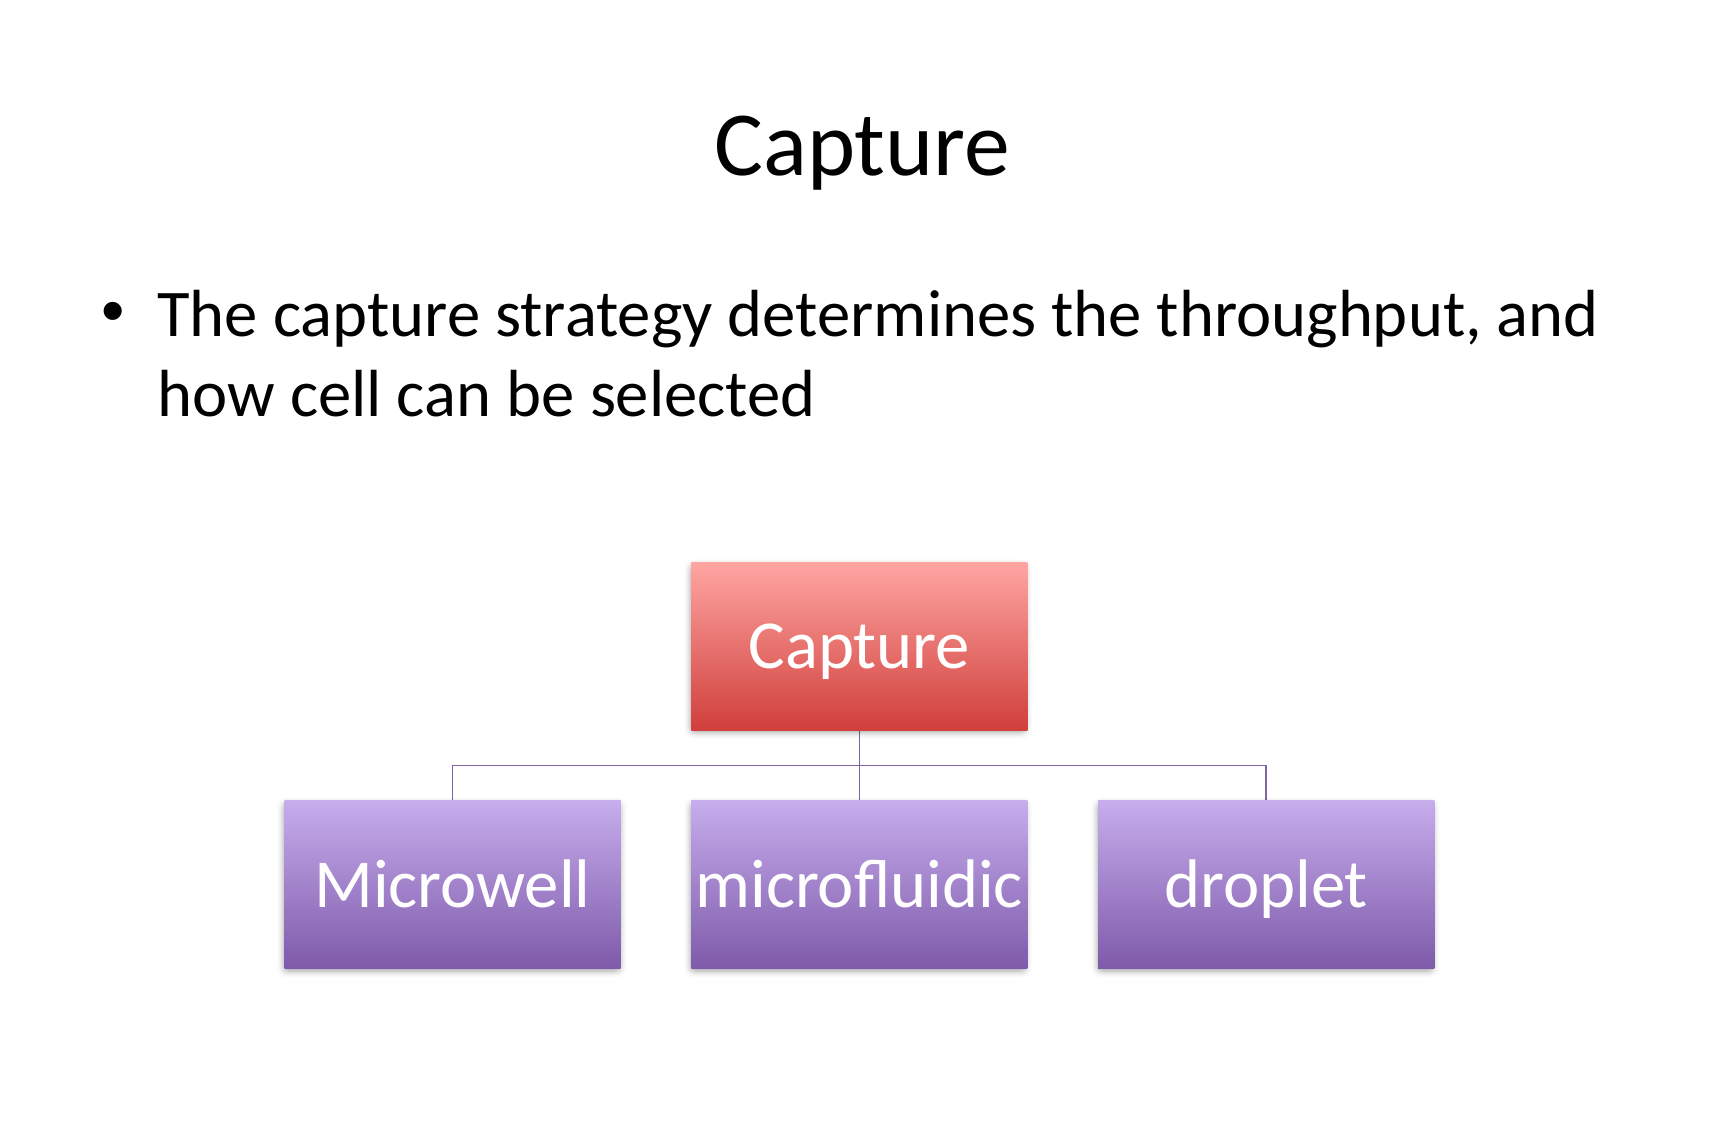

# Capture
The capture strategy determines the throughput, and how cell can be selected

Capture
Microwell
microfluidic
droplet